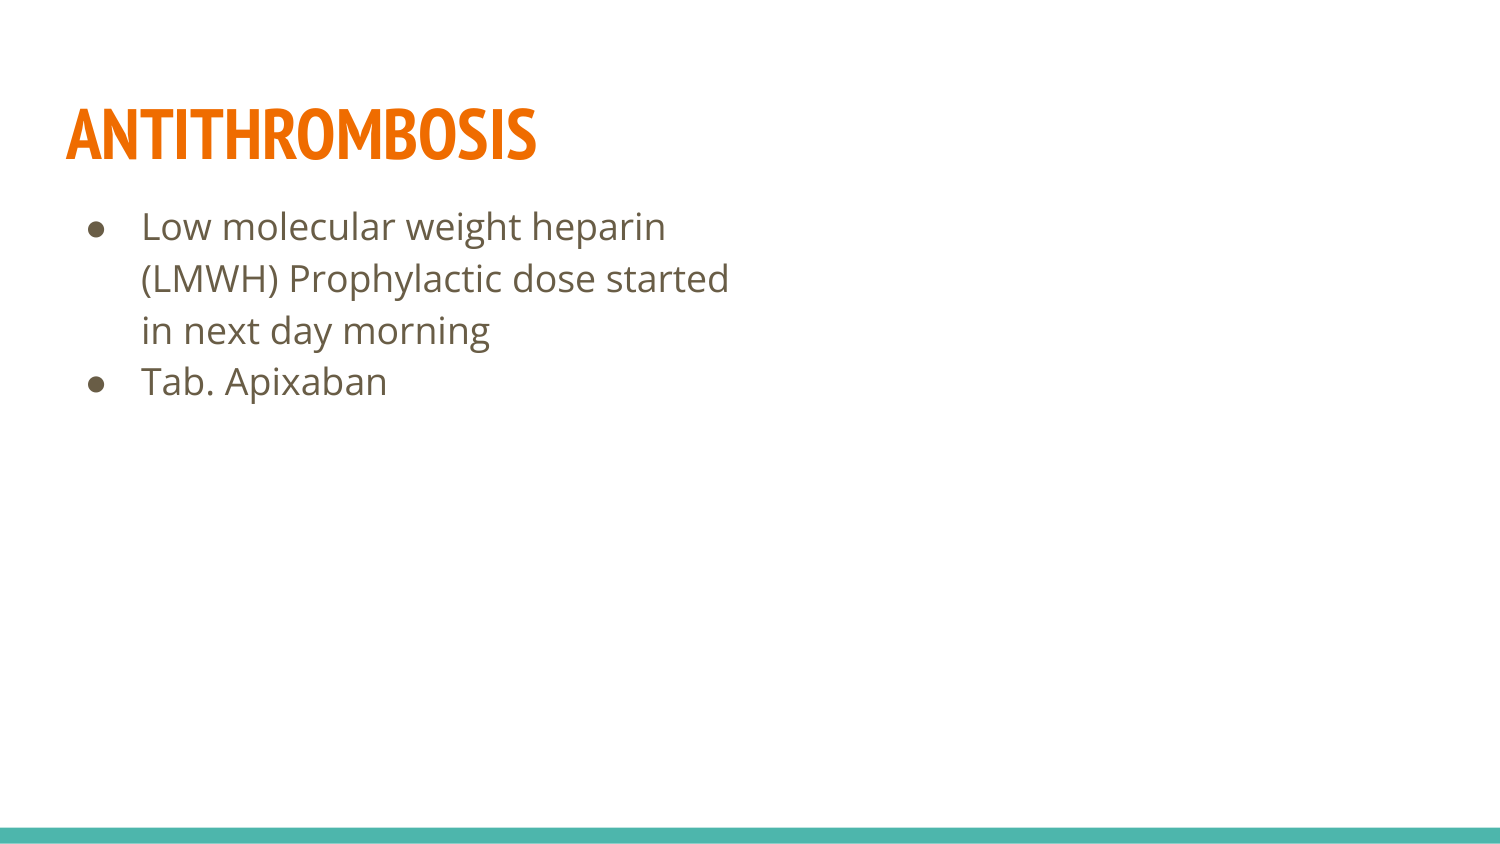

# ANTITHROMBOSIS

Low molecular weight heparin (LMWH) Prophylactic dose started in next day morning
Tab. Apixaban